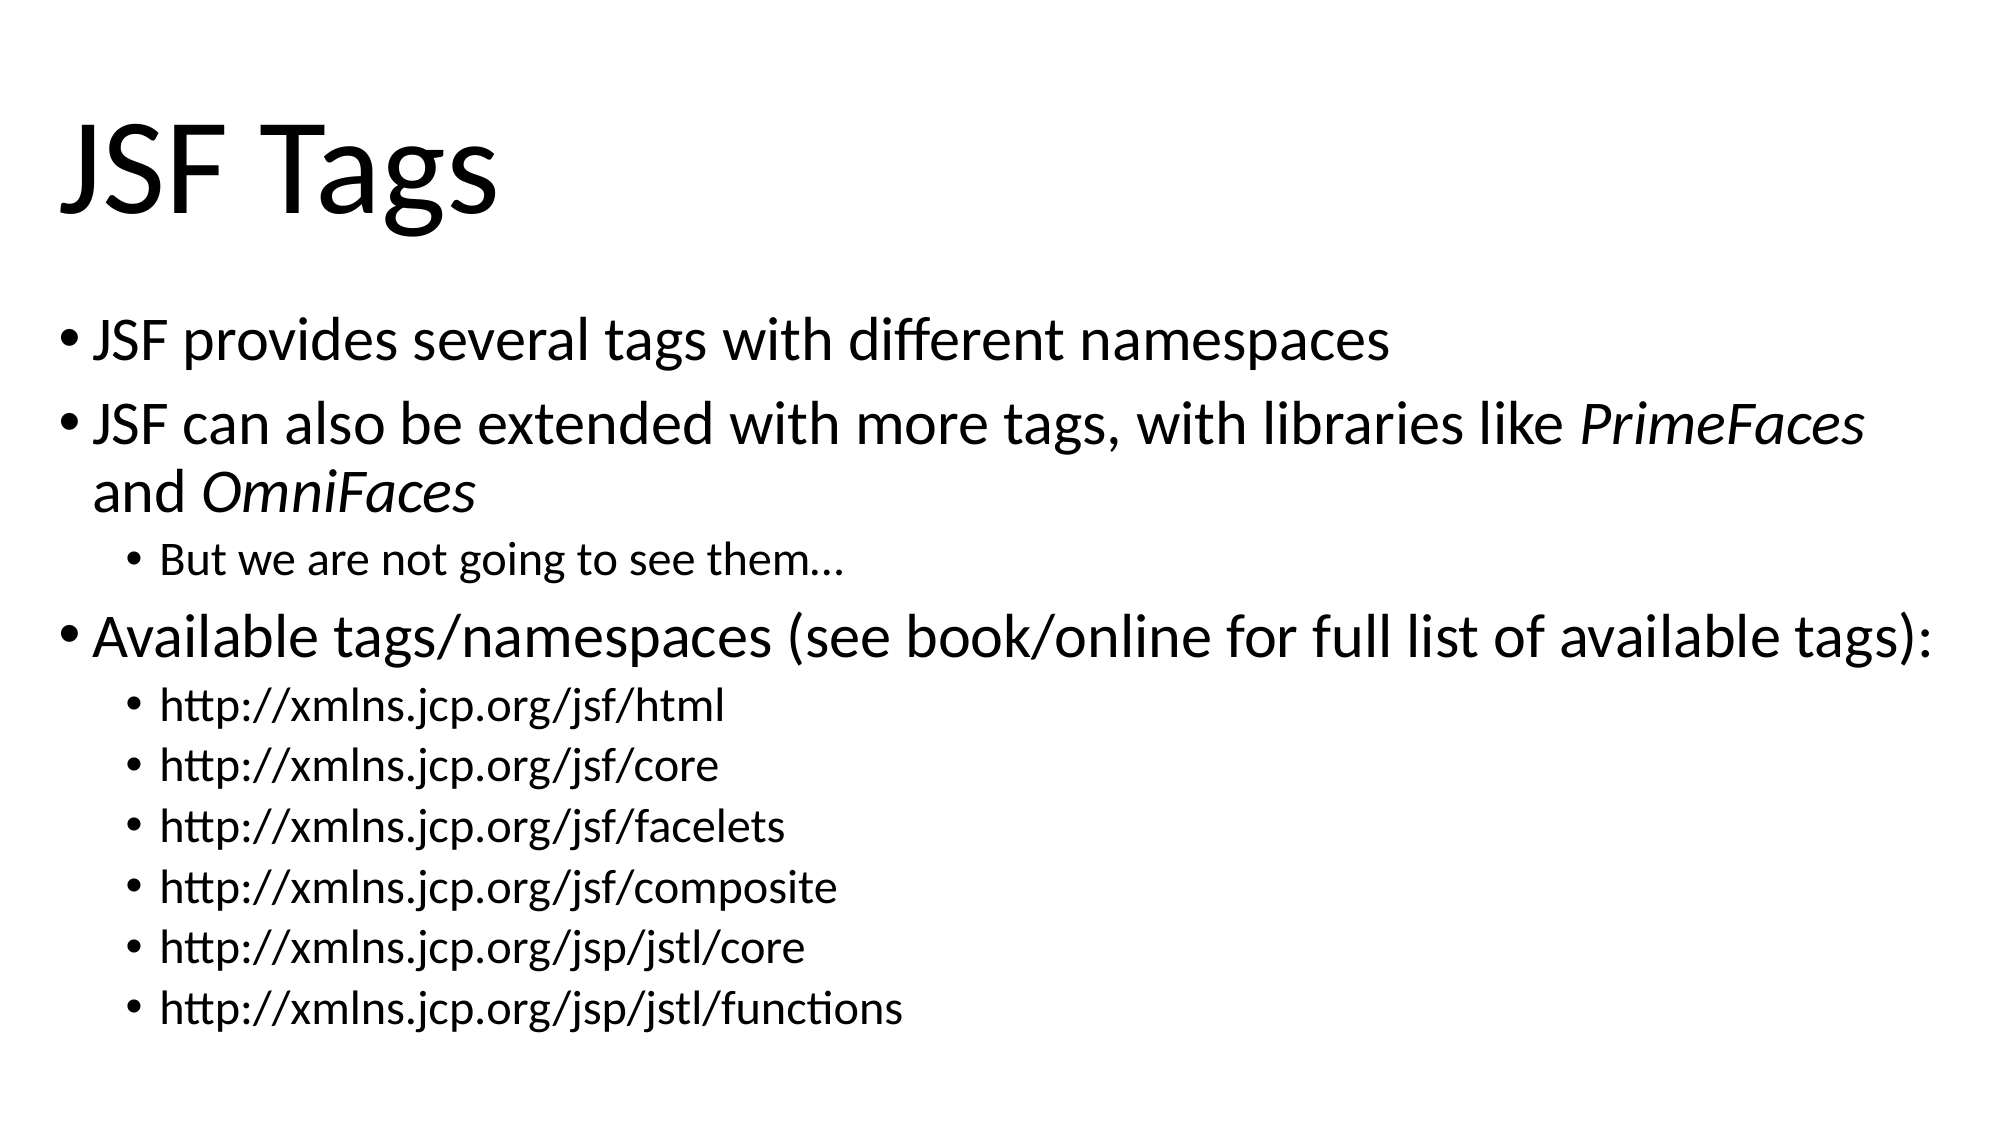

# JSF Tags
JSF provides several tags with different namespaces
JSF can also be extended with more tags, with libraries like PrimeFaces and OmniFaces
But we are not going to see them…
Available tags/namespaces (see book/online for full list of available tags):
http://xmlns.jcp.org/jsf/html
http://xmlns.jcp.org/jsf/core
http://xmlns.jcp.org/jsf/facelets
http://xmlns.jcp.org/jsf/composite
http://xmlns.jcp.org/jsp/jstl/core
http://xmlns.jcp.org/jsp/jstl/functions